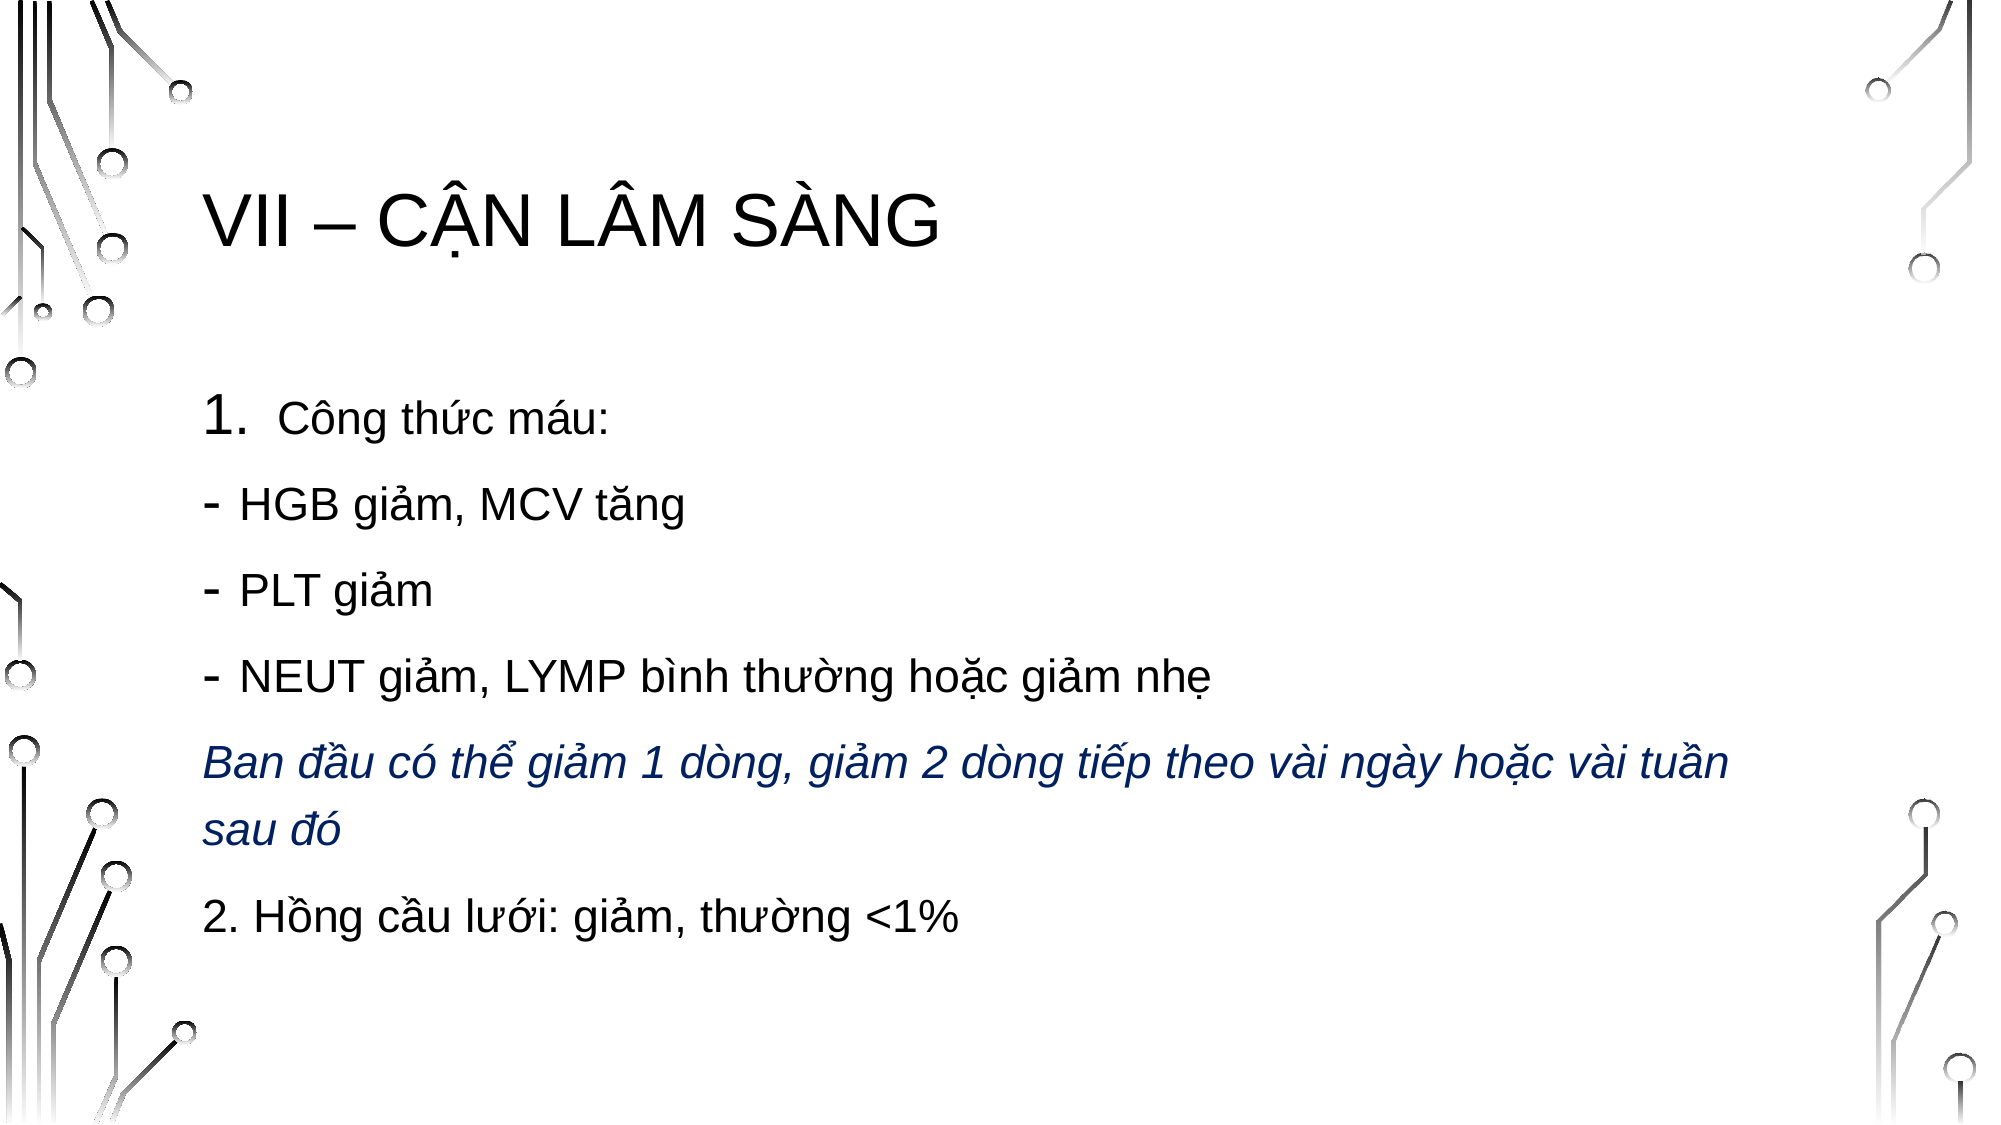

# VII – CẬN LÂM SÀNG
Công thức máu:
HGB giảm, MCV tăng
PLT giảm
NEUT giảm, LYMP bình thường hoặc giảm nhẹ
Ban đầu có thể giảm 1 dòng, giảm 2 dòng tiếp theo vài ngày hoặc vài tuần sau đó
2. Hồng cầu lưới: giảm, thường <1%